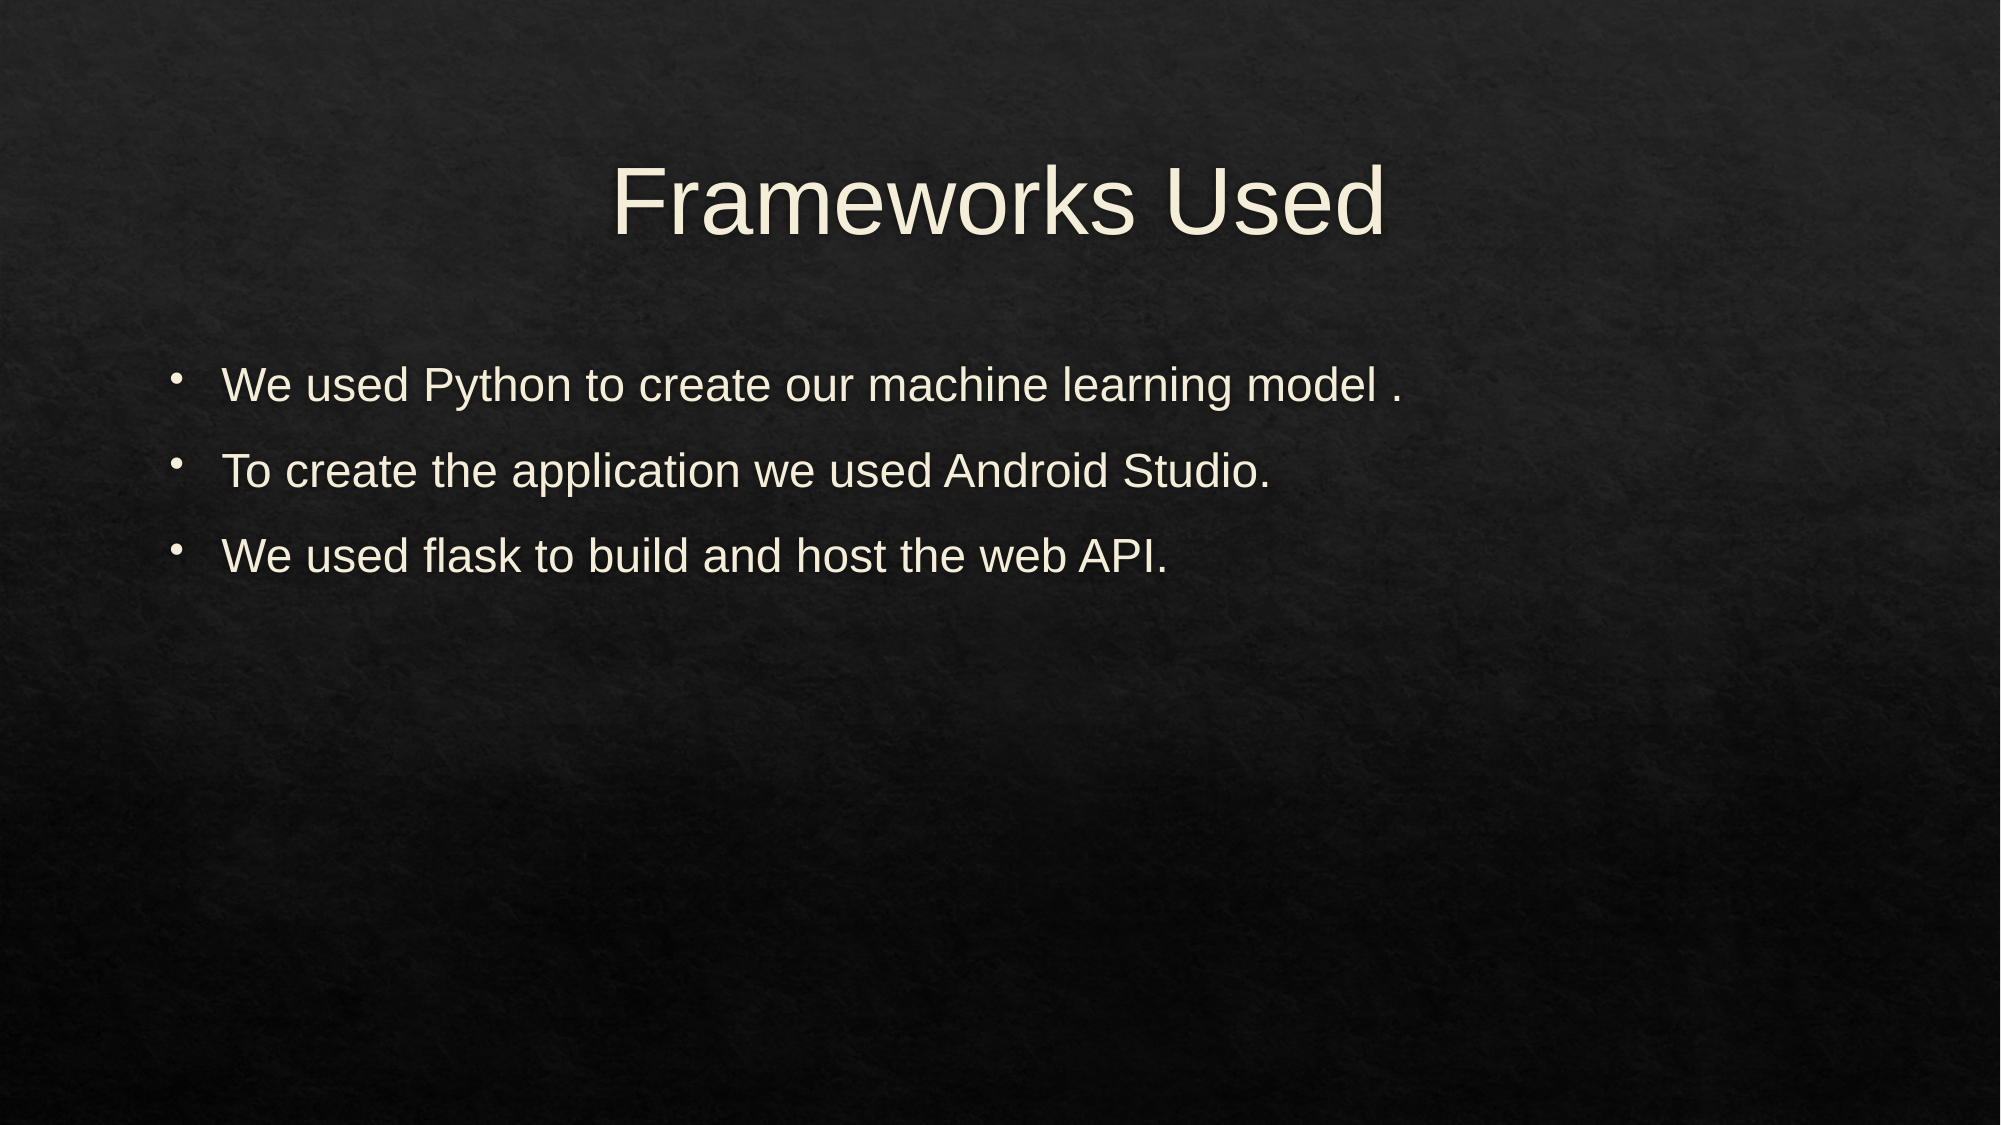

# Frameworks Used
We used Python to create our machine learning model .
To create the application we used Android Studio.
We used flask to build and host the web API.